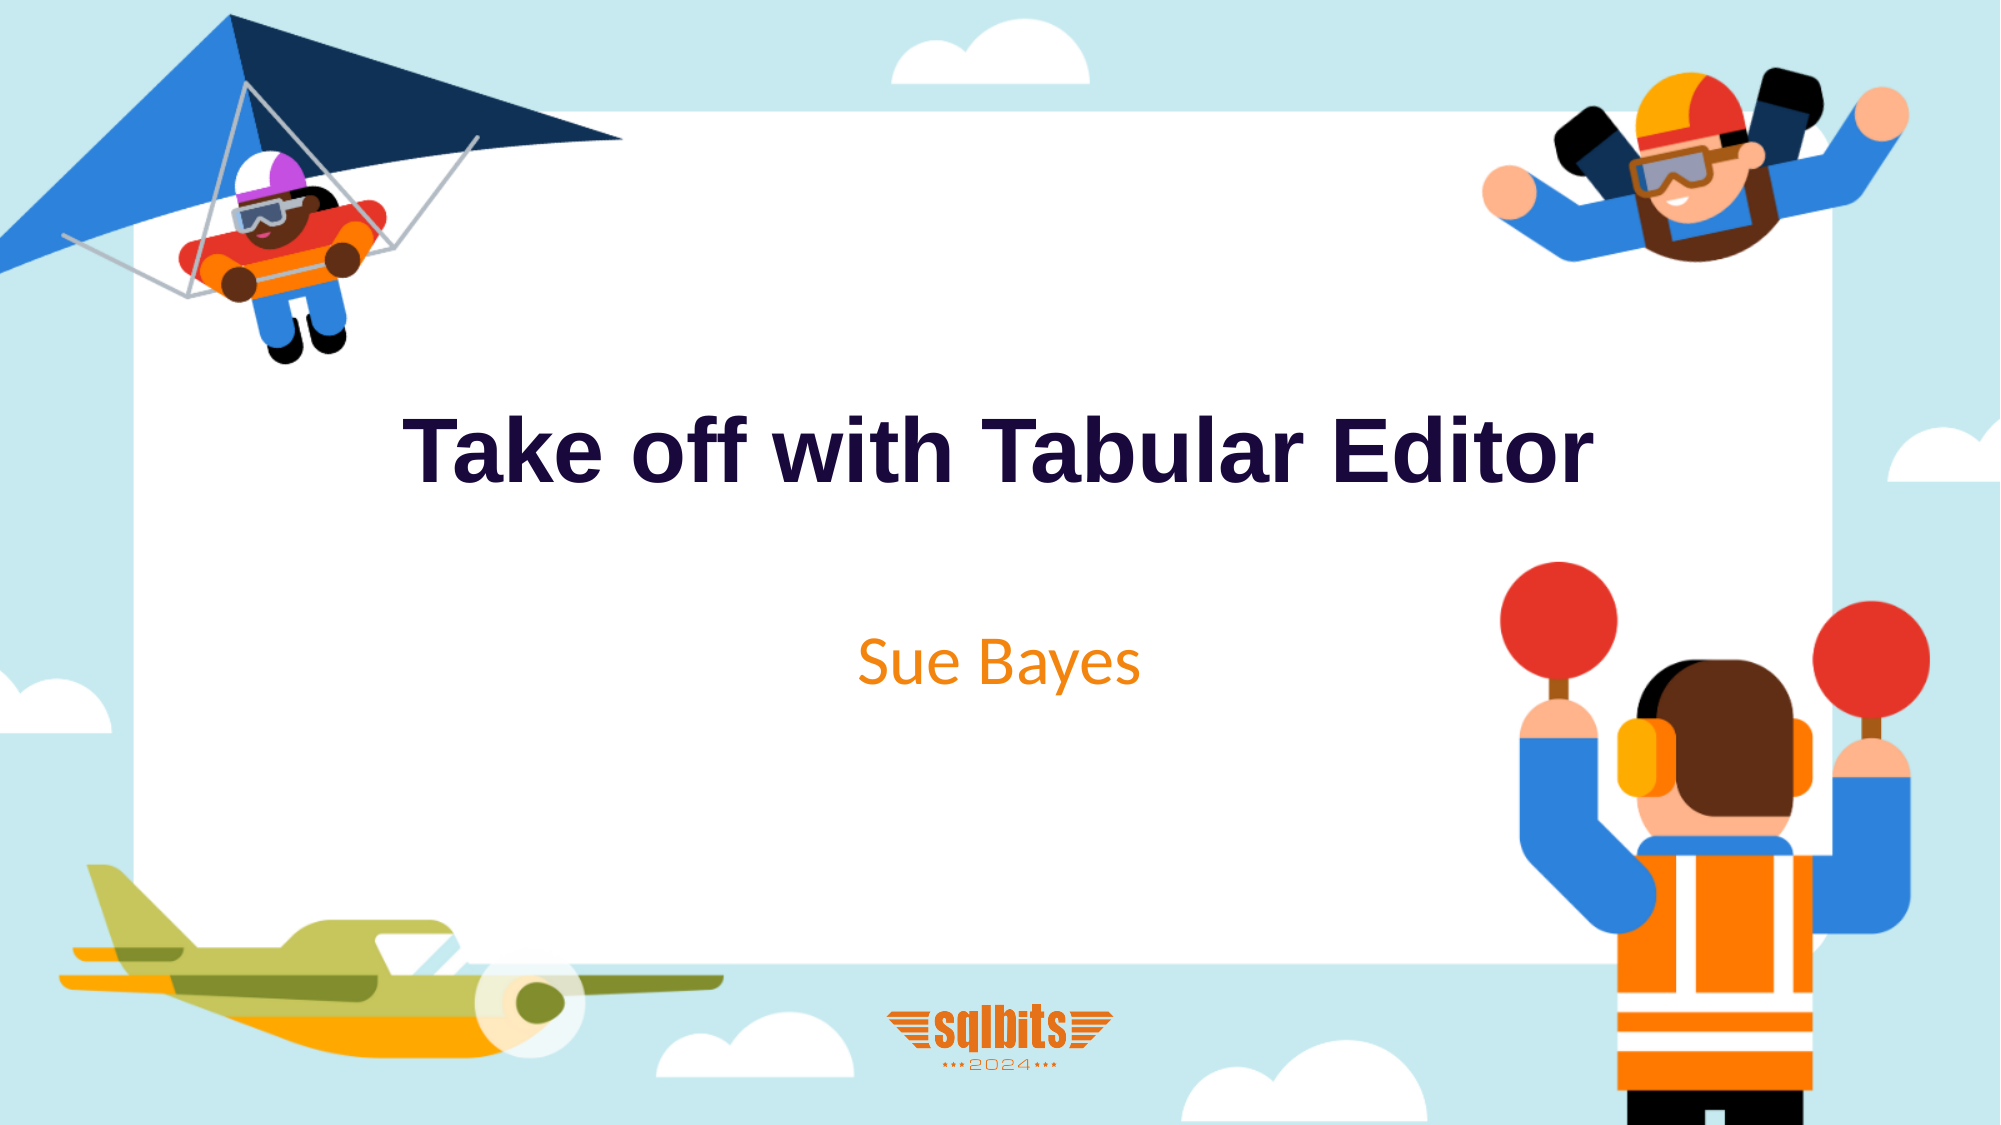

# Take off with Tabular Editor
Sue Bayes